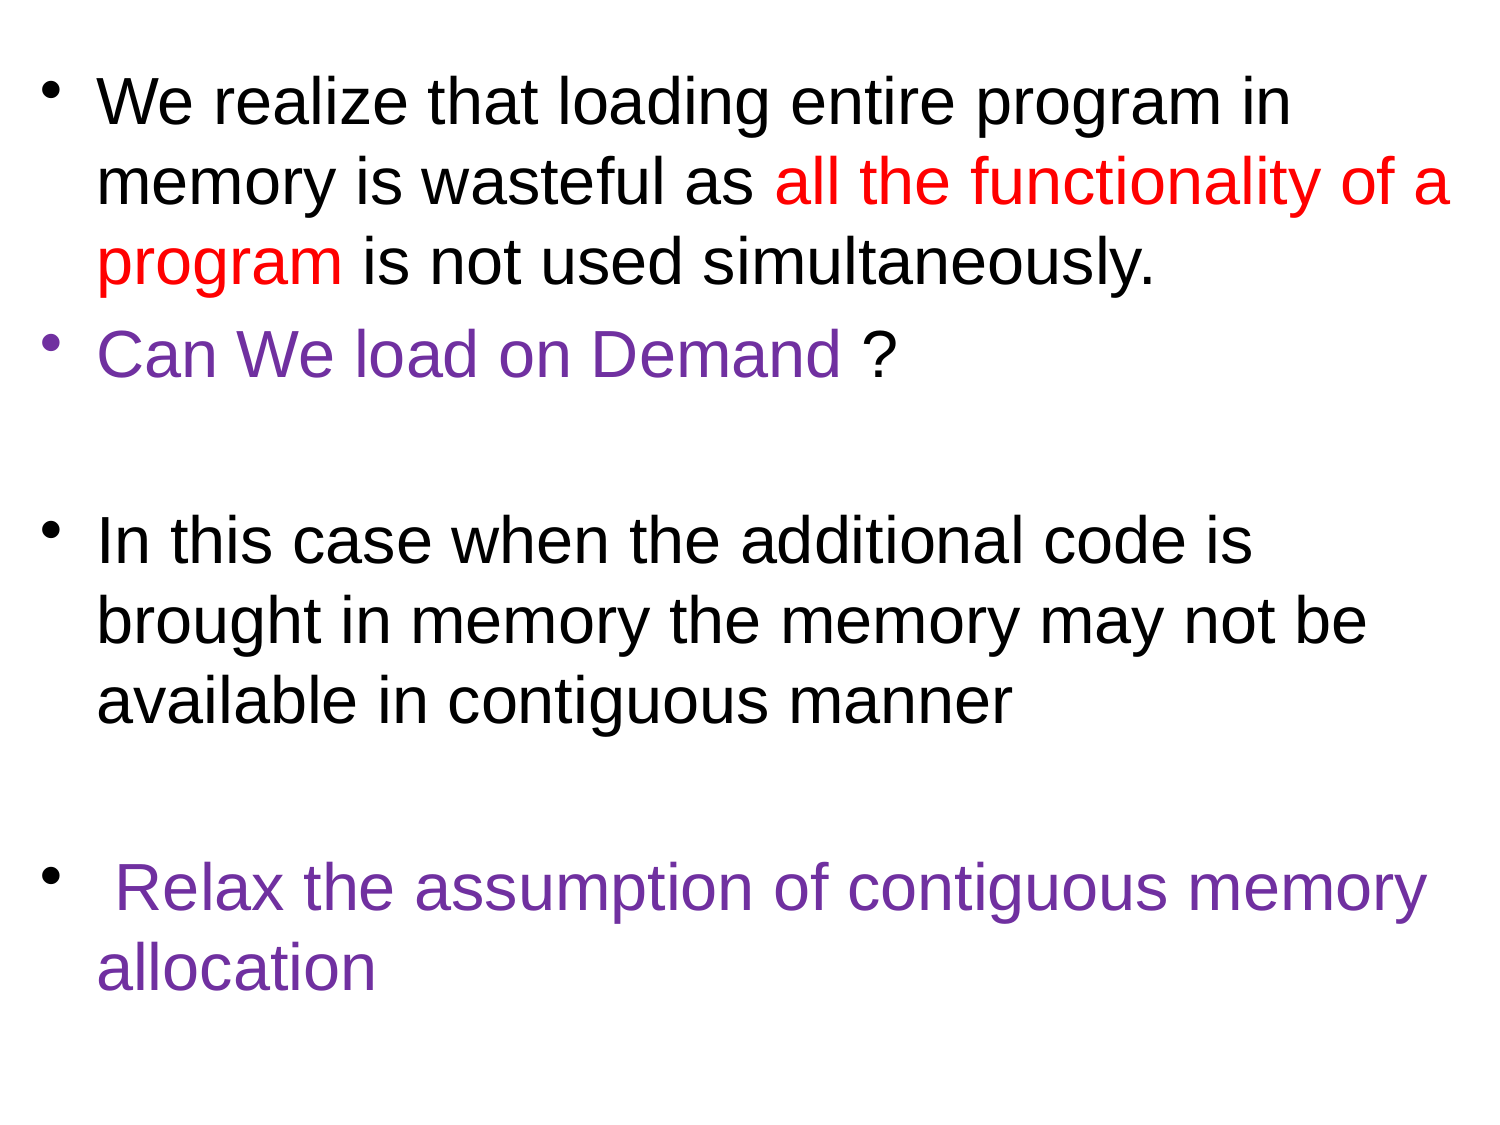

We realize that loading entire program in memory is wasteful as all the functionality of a program is not used simultaneously.
Can We load on Demand ?

In this case when the additional code is brought in memory the memory may not be available in contiguous manner

 Relax the assumption of contiguous memory allocation